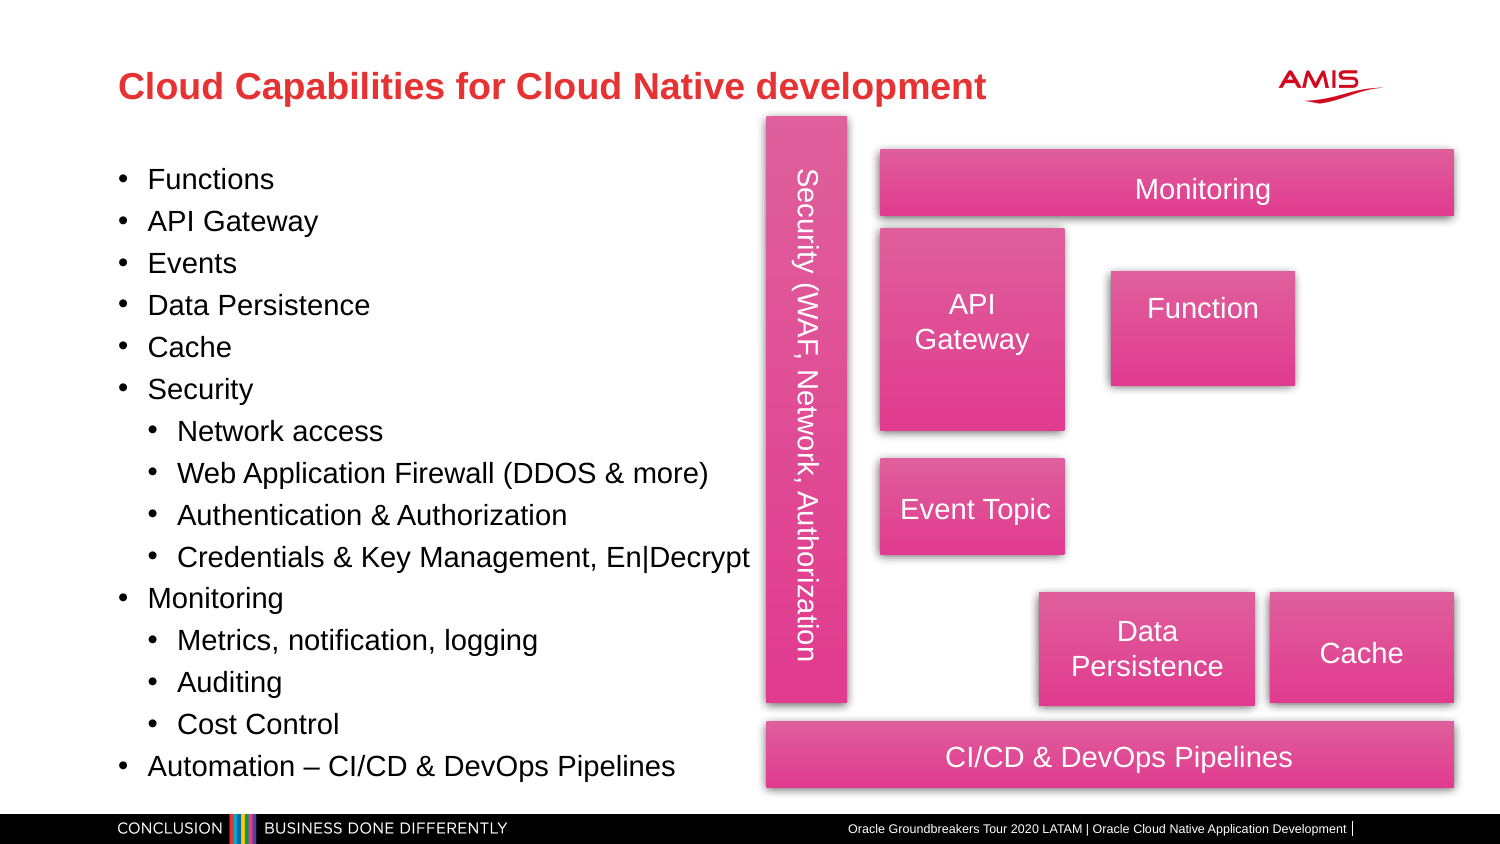

# Cloud Capabilities for Cloud Native development

Functions
API Gateway
Events
Data Persistence
Cache
Security
Network access
Web Application Firewall (DDOS & more)
Authentication & Authorization
Credentials & Key Management, En|Decrypt
Monitoring
Metrics, notification, logging
Auditing
Cost Control
Automation – CI/CD & DevOps Pipelines

Monitoring

API Gateway
Function
Security (WAF, Network, Authorization

Event Topic

Data Persistence
Cache

CI/CD & DevOps Pipelines
Oracle Groundbreakers Tour 2020 LATAM | Oracle Cloud Native Application Development